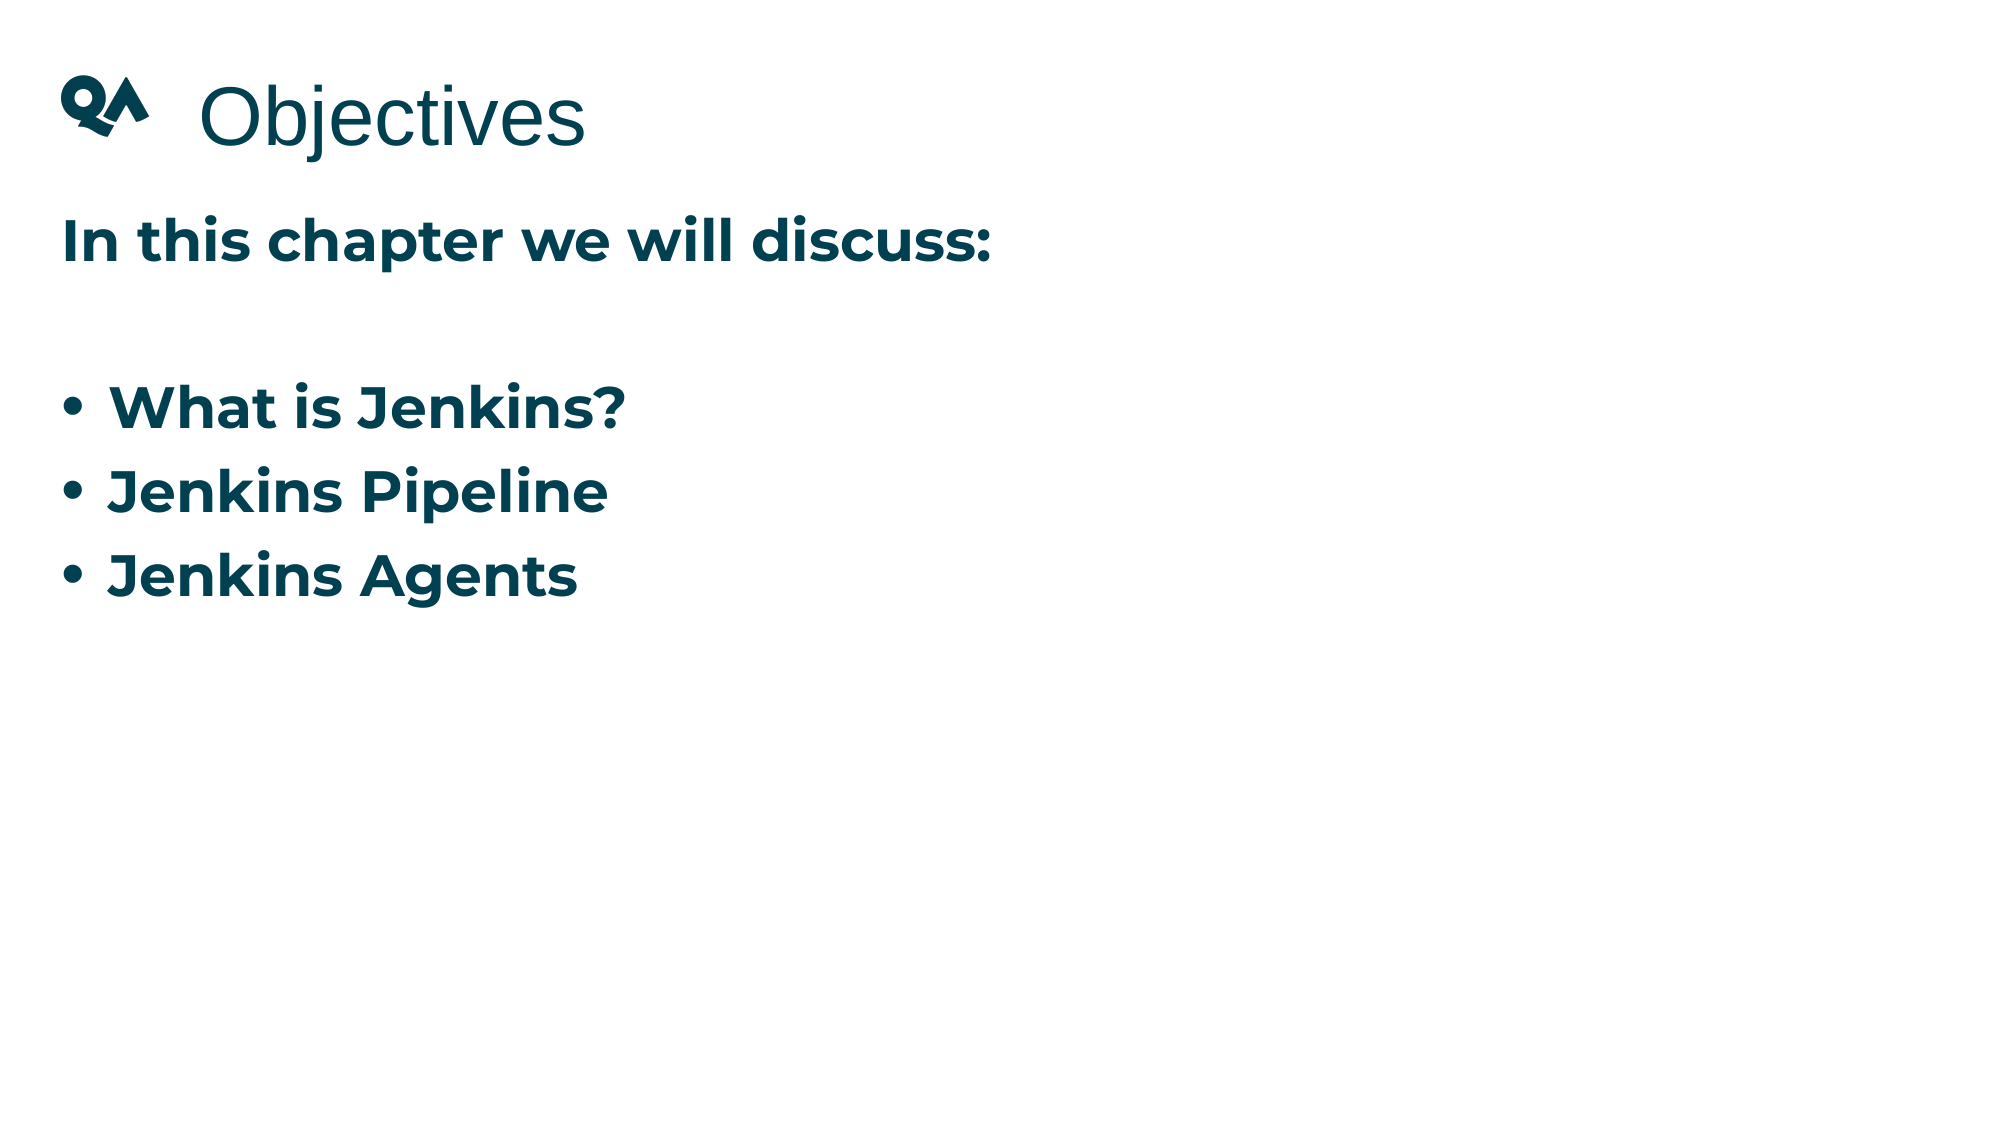

Objectives

In this chapter we will discuss:

What is Jenkins?
Jenkins Pipeline
Jenkins Agents